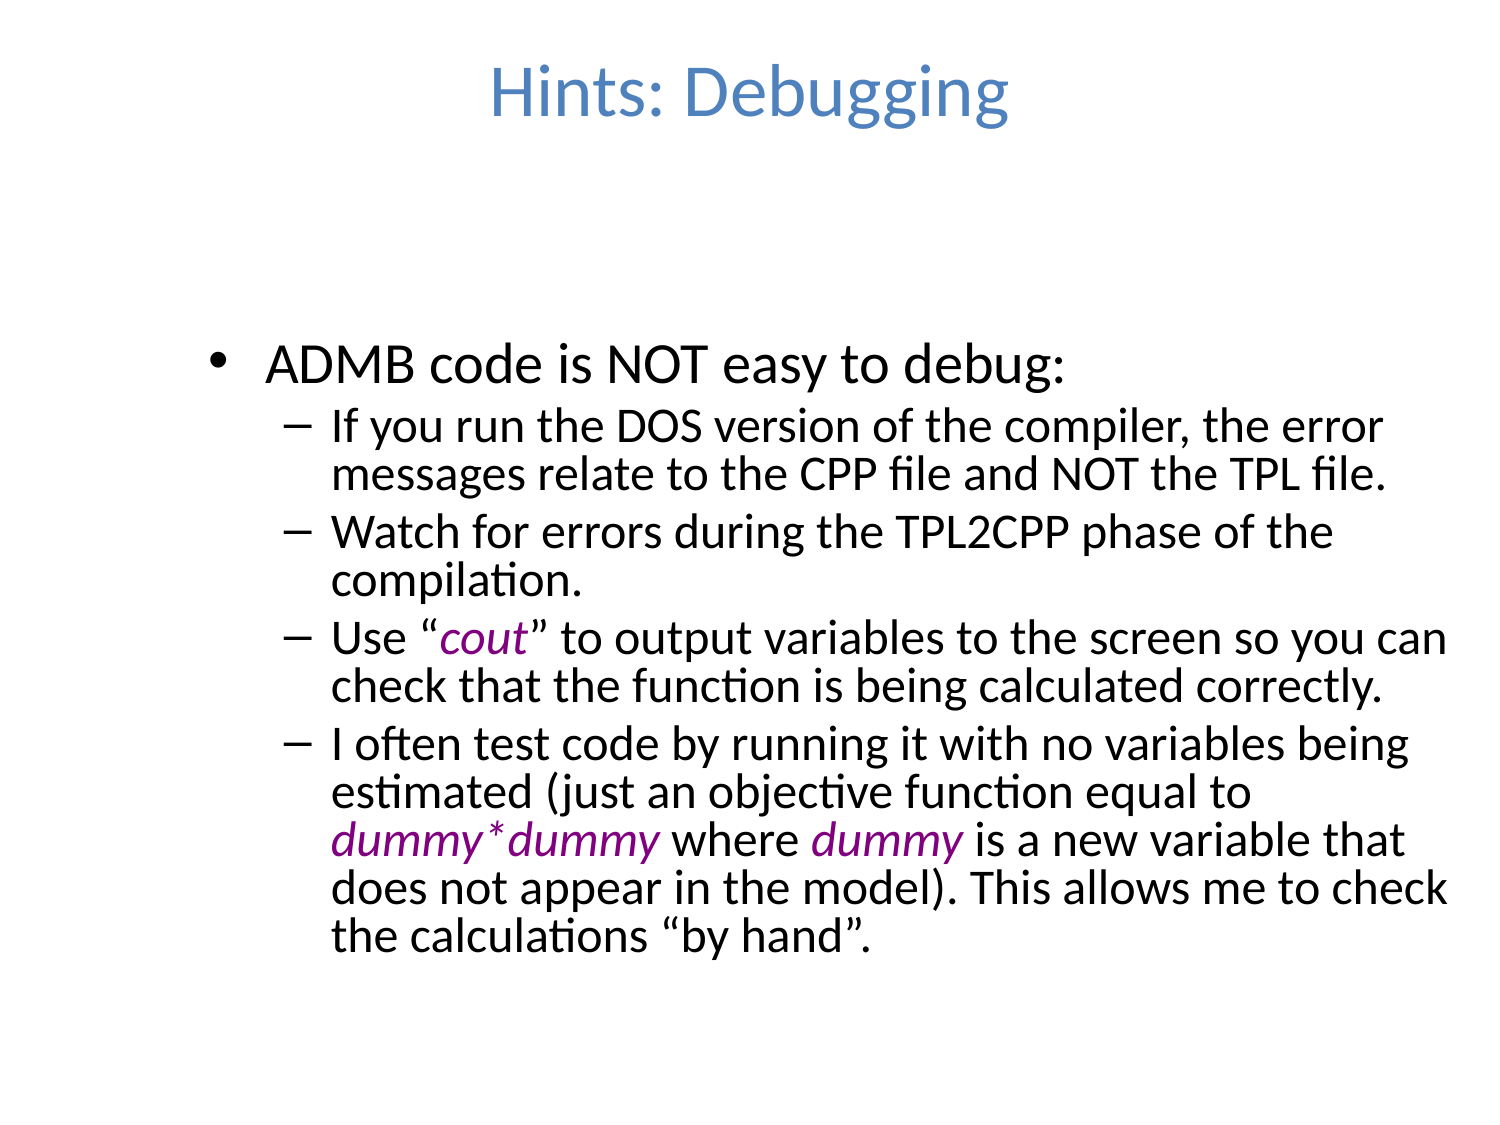

# Hints: Debugging
ADMB code is NOT easy to debug:
If you run the DOS version of the compiler, the error messages relate to the CPP file and NOT the TPL file.
Watch for errors during the TPL2CPP phase of the compilation.
Use “cout” to output variables to the screen so you can check that the function is being calculated correctly.
I often test code by running it with no variables being estimated (just an objective function equal to dummy*dummy where dummy is a new variable that does not appear in the model). This allows me to check the calculations “by hand”.